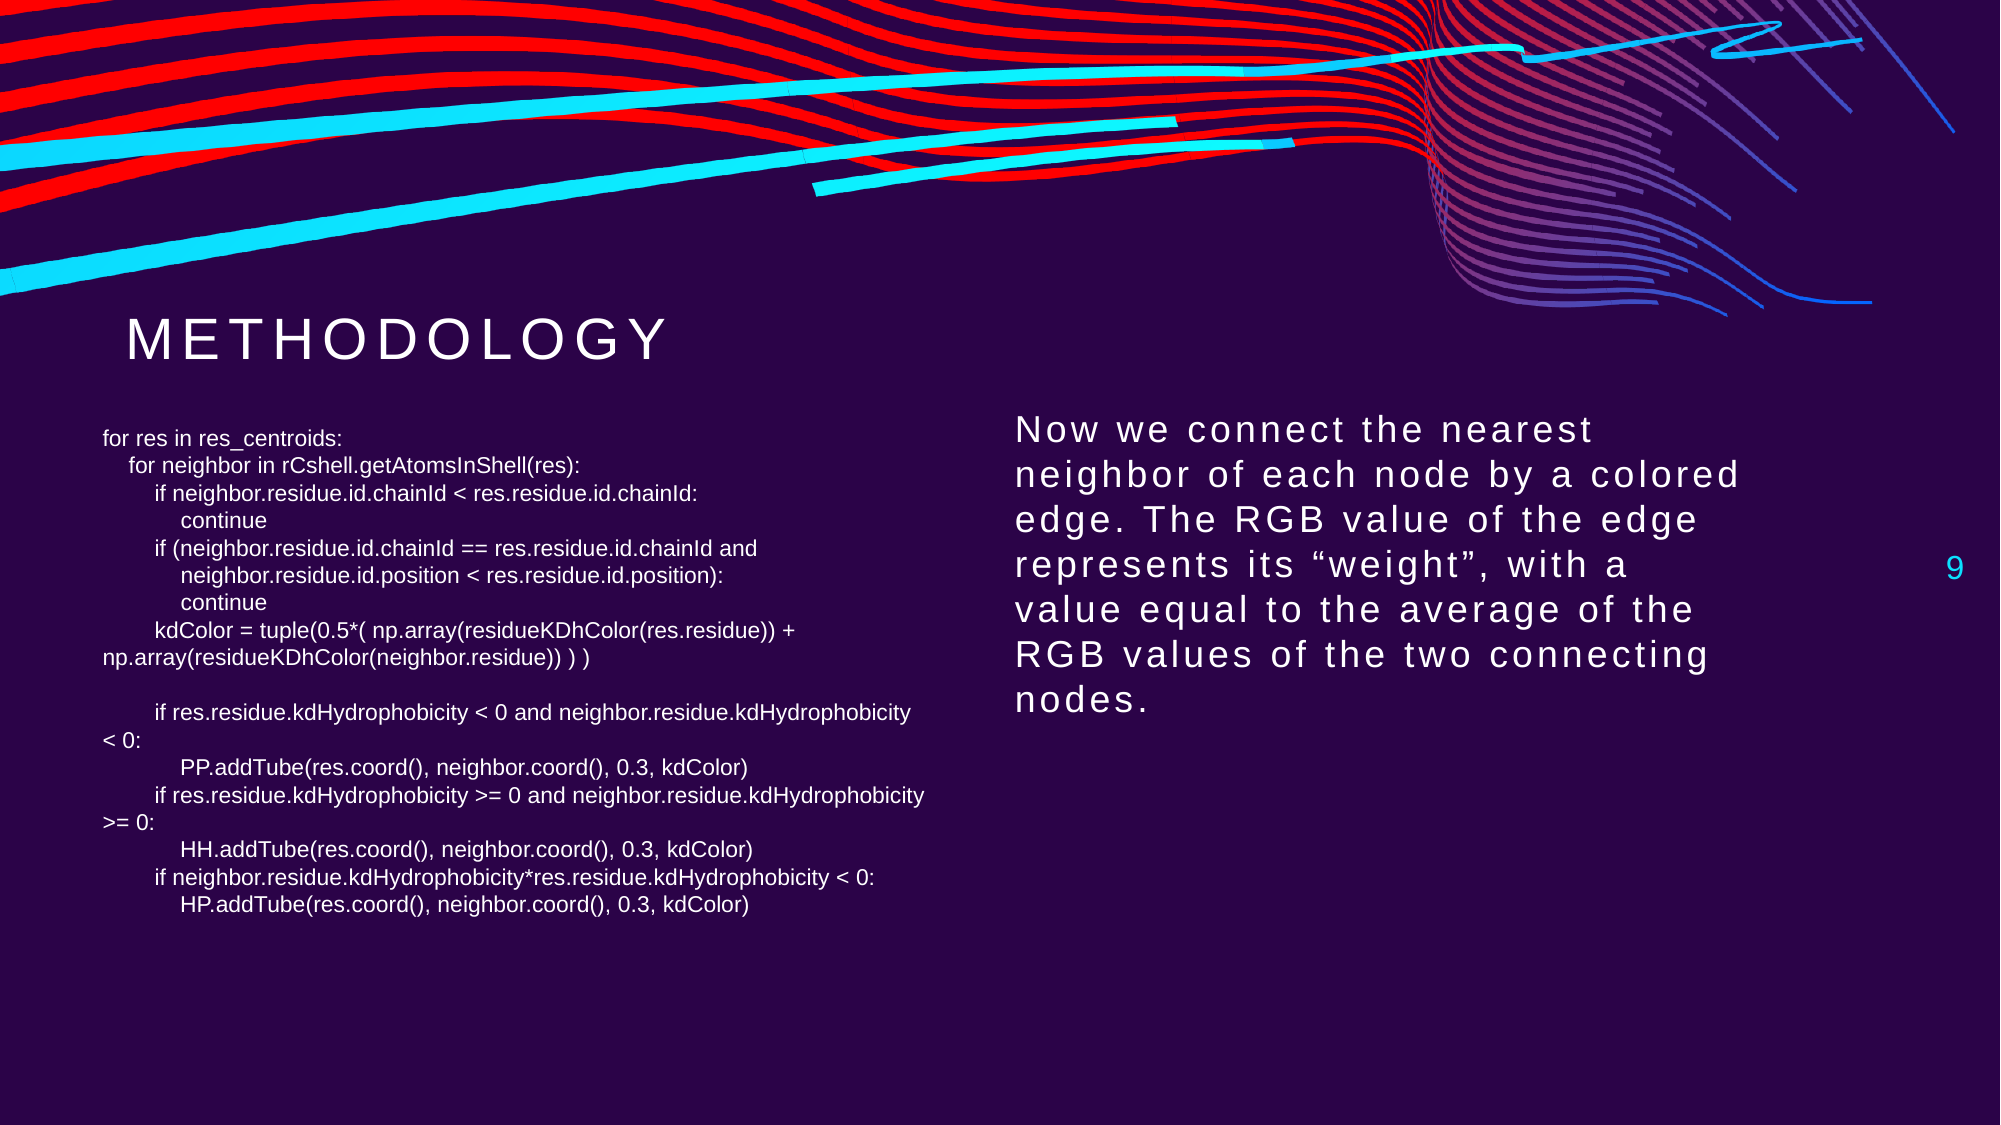

# METHODOLOGY
Now we connect the nearest neighbor of each node by a colored edge. The RGB value of the edge represents its “weight”, with a value equal to the average of the RGB values of the two connecting nodes.

for res in res_centroids:
    for neighbor in rCshell.getAtomsInShell(res):
        if neighbor.residue.id.chainId < res.residue.id.chainId:
            continue
        if (neighbor.residue.id.chainId == res.residue.id.chainId and
            neighbor.residue.id.position < res.residue.id.position):
            continue
        kdColor = tuple(0.5*( np.array(residueKDhColor(res.residue)) +  np.array(residueKDhColor(neighbor.residue)) ) )

        if res.residue.kdHydrophobicity < 0 and neighbor.residue.kdHydrophobicity < 0:
            PP.addTube(res.coord(), neighbor.coord(), 0.3, kdColor)
        if res.residue.kdHydrophobicity >= 0 and neighbor.residue.kdHydrophobicity >= 0:
            HH.addTube(res.coord(), neighbor.coord(), 0.3, kdColor)
        if neighbor.residue.kdHydrophobicity*res.residue.kdHydrophobicity < 0:
            HP.addTube(res.coord(), neighbor.coord(), 0.3, kdColor)
9